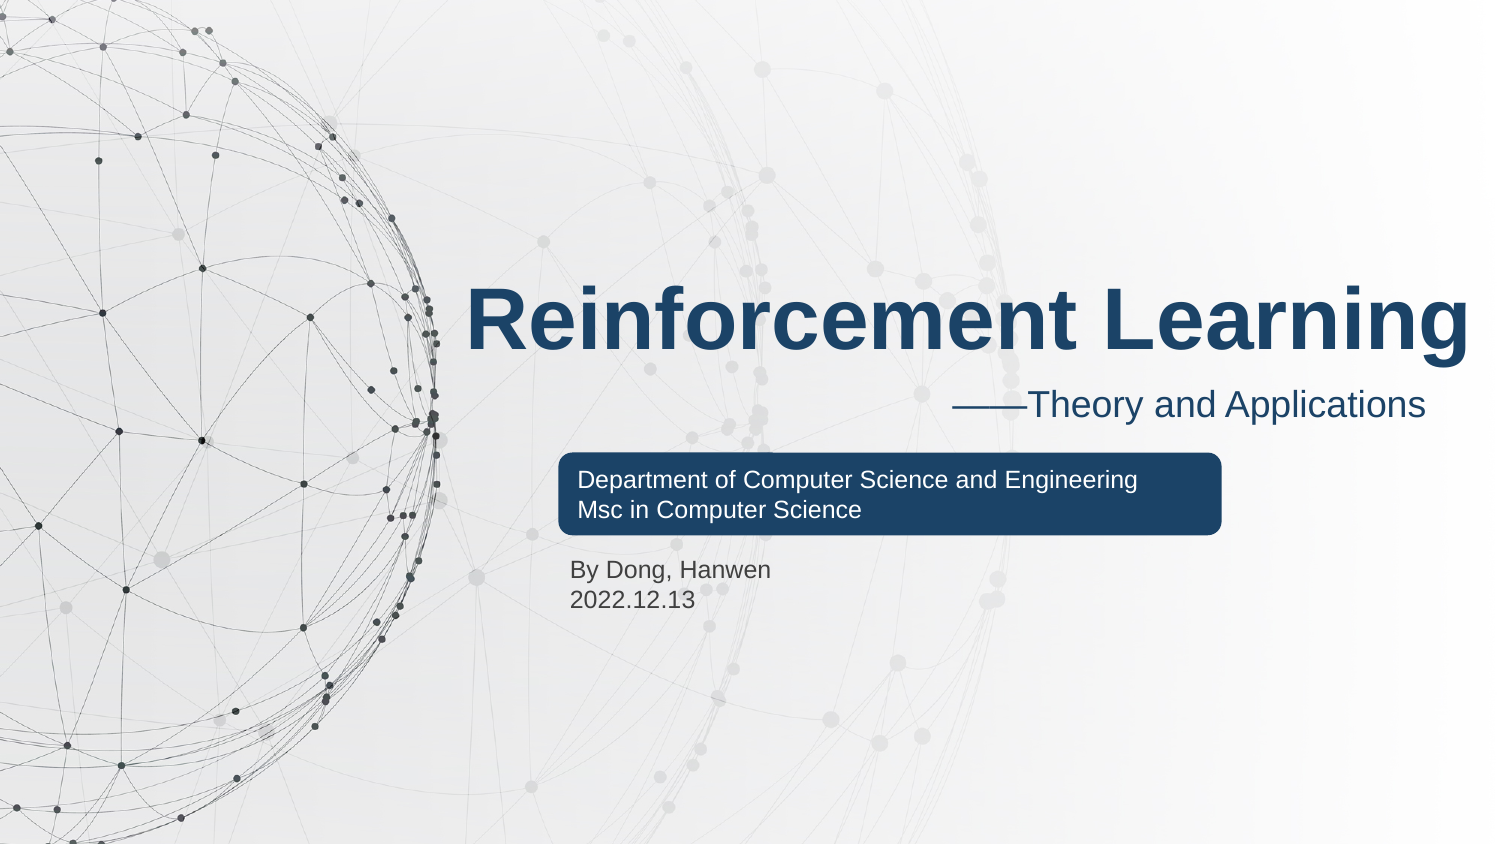

Reinforcement Learning
——Theory and Applications
Department of Computer Science and Engineering       Msc in Computer Science
By Dong, Hanwen		2022.12.13